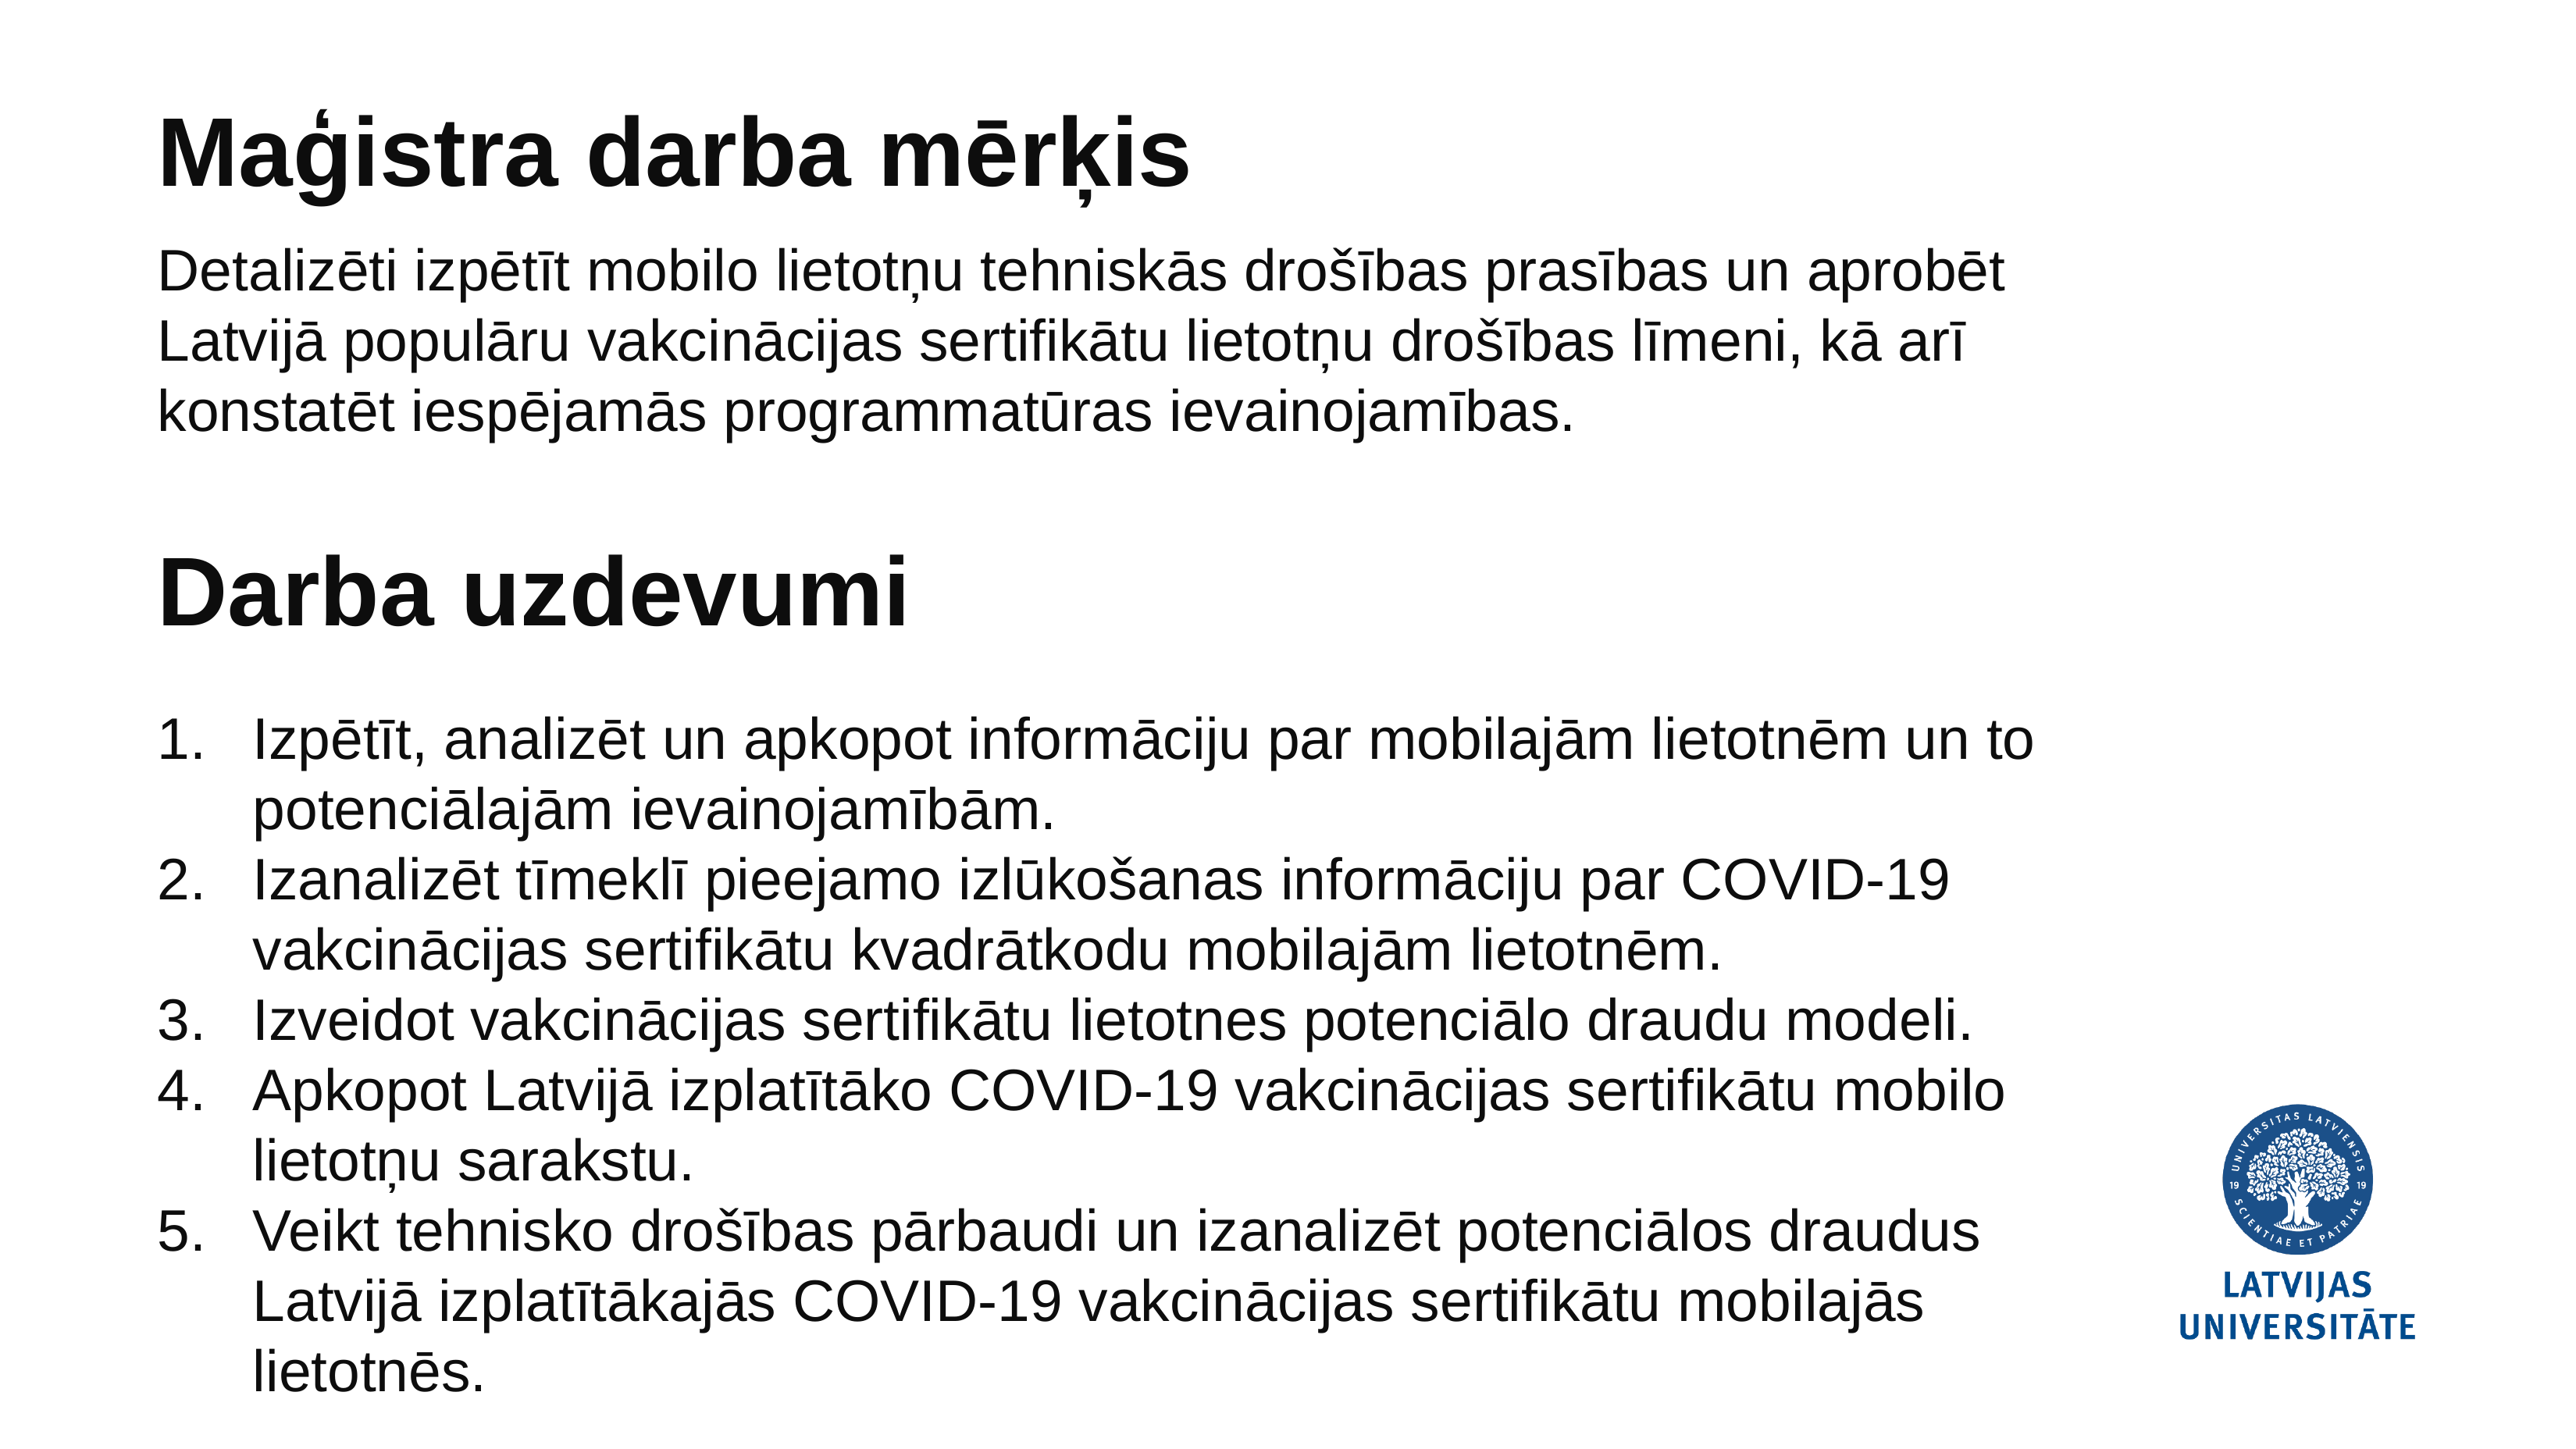

Maģistra darba mērķis
Detalizēti izpētīt mobilo lietotņu tehniskās drošības prasības un aprobēt Latvijā populāru vakcinācijas sertifikātu lietotņu drošības līmeni, kā arī konstatēt iespējamās programmatūras ievainojamības.

Darba uzdevumi
Izpētīt, analizēt un apkopot informāciju par mobilajām lietotnēm un to potenciālajām ievainojamībām.
Izanalizēt tīmeklī pieejamo izlūkošanas informāciju par COVID-19 vakcinācijas sertifikātu kvadrātkodu mobilajām lietotnēm.
Izveidot vakcinācijas sertifikātu lietotnes potenciālo draudu modeli.
Apkopot Latvijā izplatītāko COVID-19 vakcinācijas sertifikātu mobilo lietotņu sarakstu.
Veikt tehnisko drošības pārbaudi un izanalizēt potenciālos draudus Latvijā izplatītākajās COVID-19 vakcinācijas sertifikātu mobilajās lietotnēs.